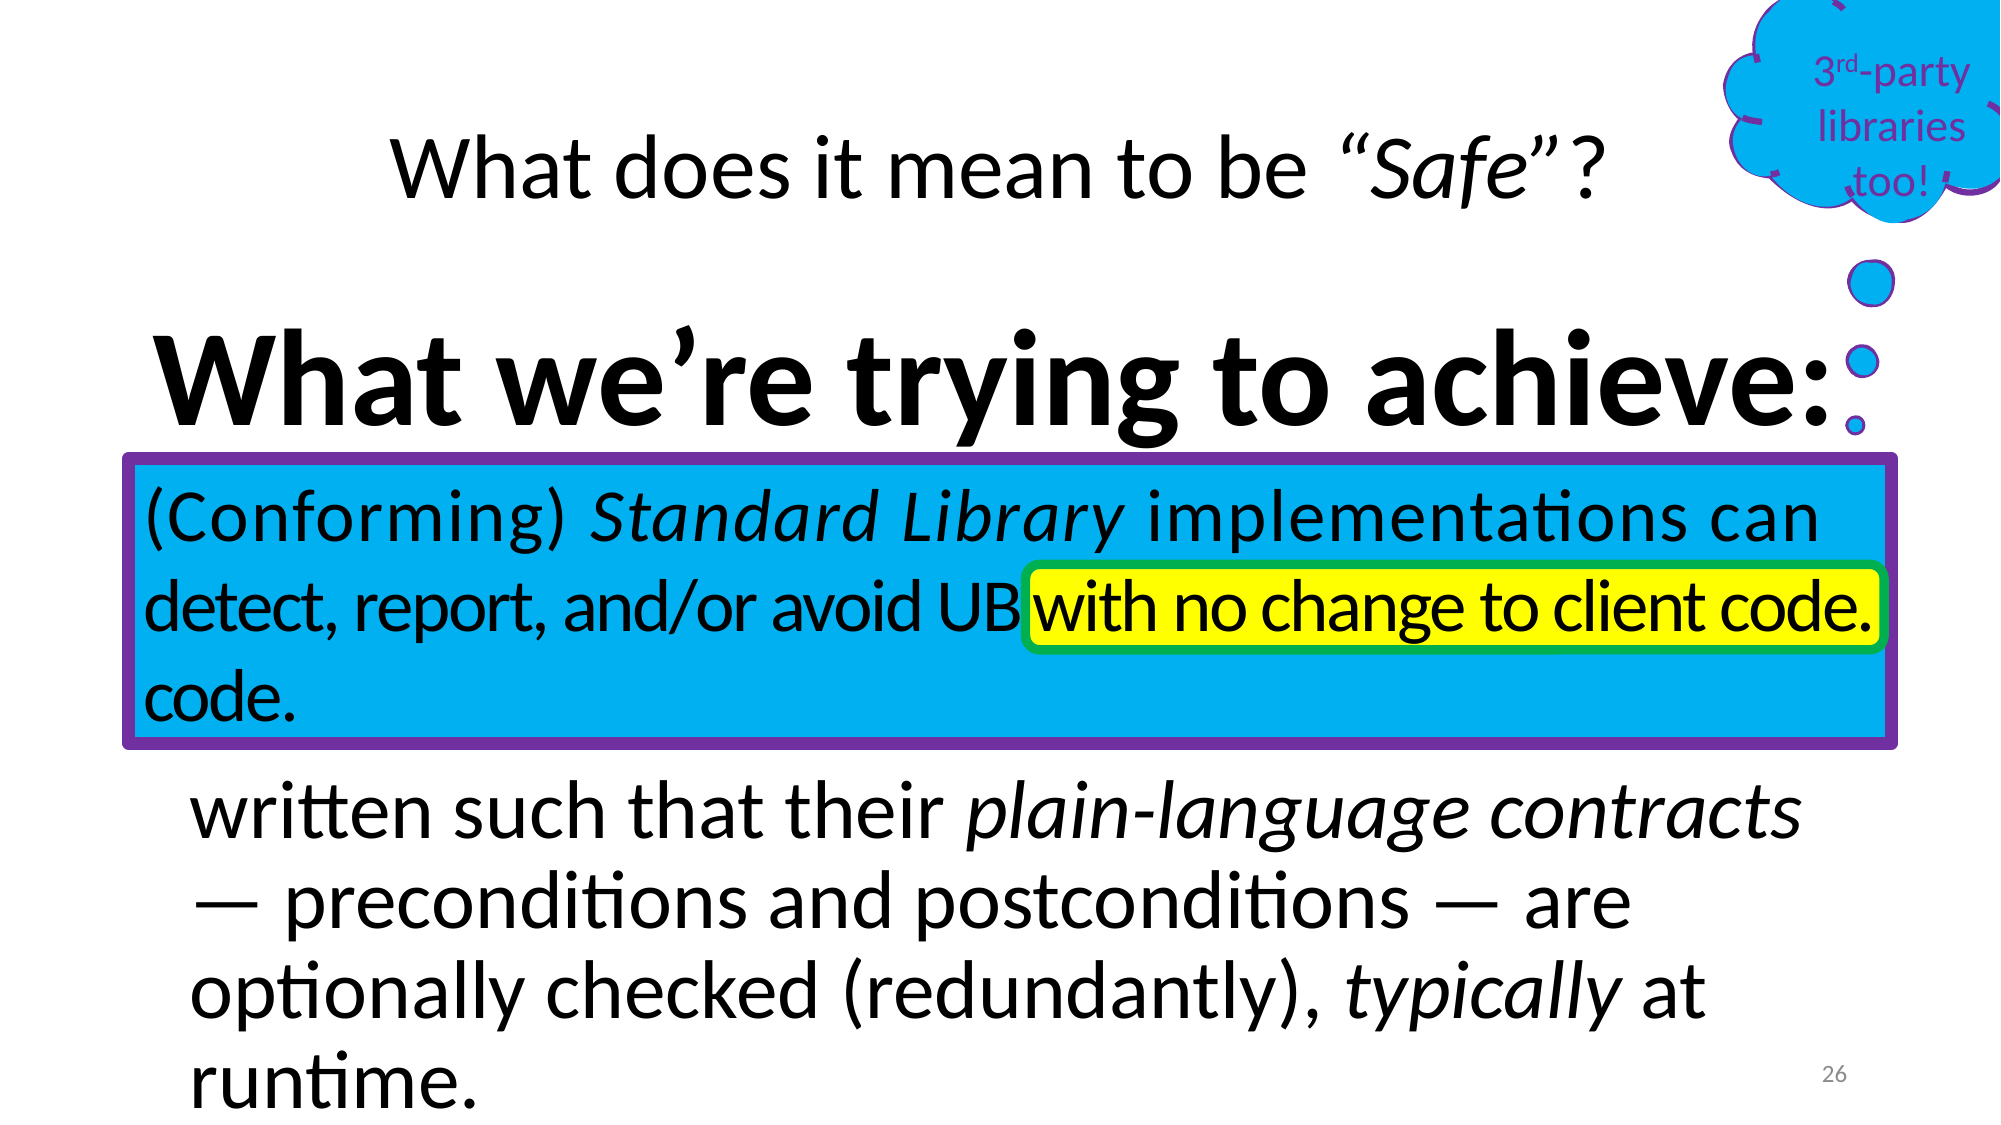

3rd-party
libraries
too!
# What does it mean to be “Safe”?
What we’re trying to achieve:
 Security: Every C++ program can be built such that
 Correctness: User-defined functions can be written such that their plain-language contracts — preconditions and postconditions — are optionally checked (redundantly), typically at runtime.
(Conforming) Standard Library implementations can detect, report, and/or avoid UB with no change to client code.
with no change to client code.

26